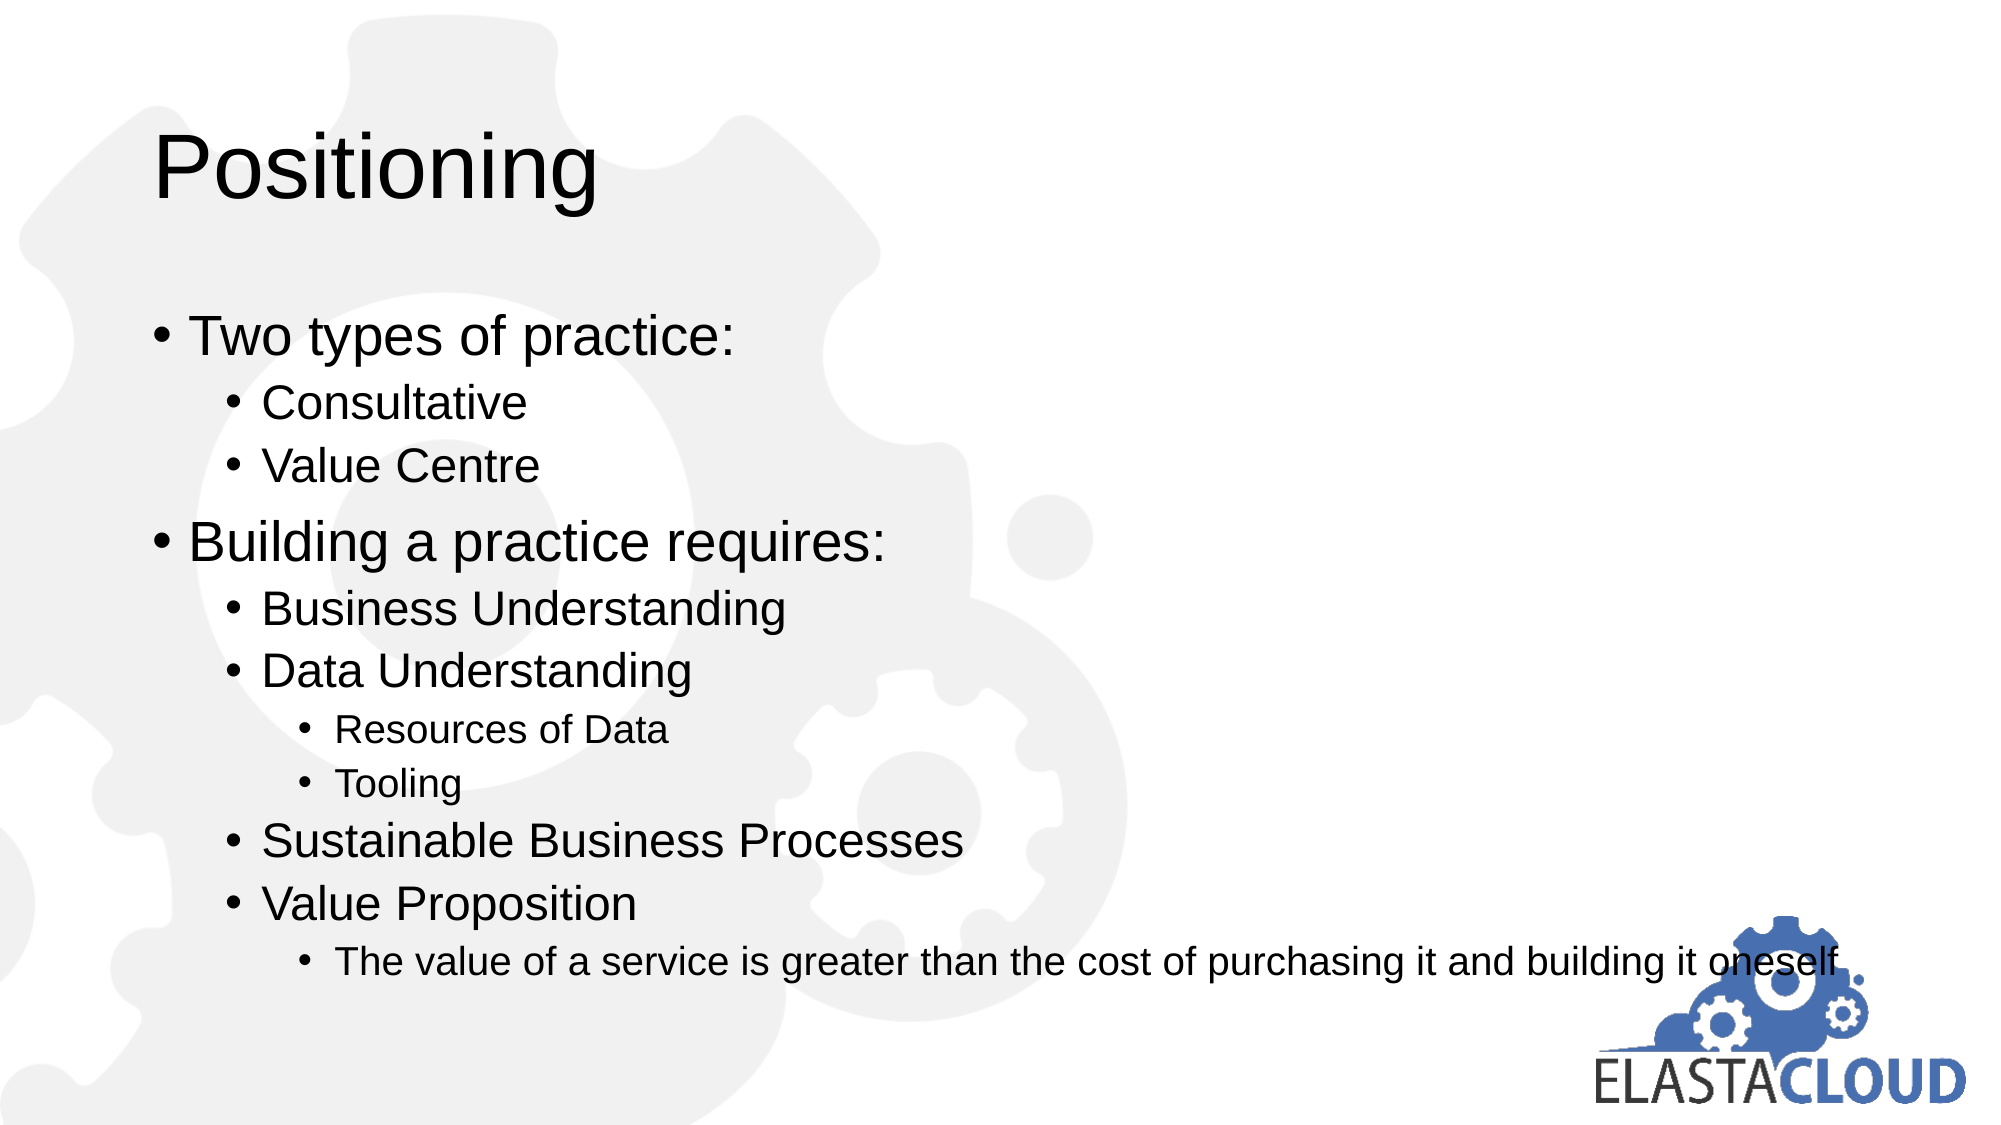

# Positioning
Two types of practice:
Consultative
Value Centre
Building a practice requires:
Business Understanding
Data Understanding
Resources of Data
Tooling
Sustainable Business Processes
Value Proposition
The value of a service is greater than the cost of purchasing it and building it oneself